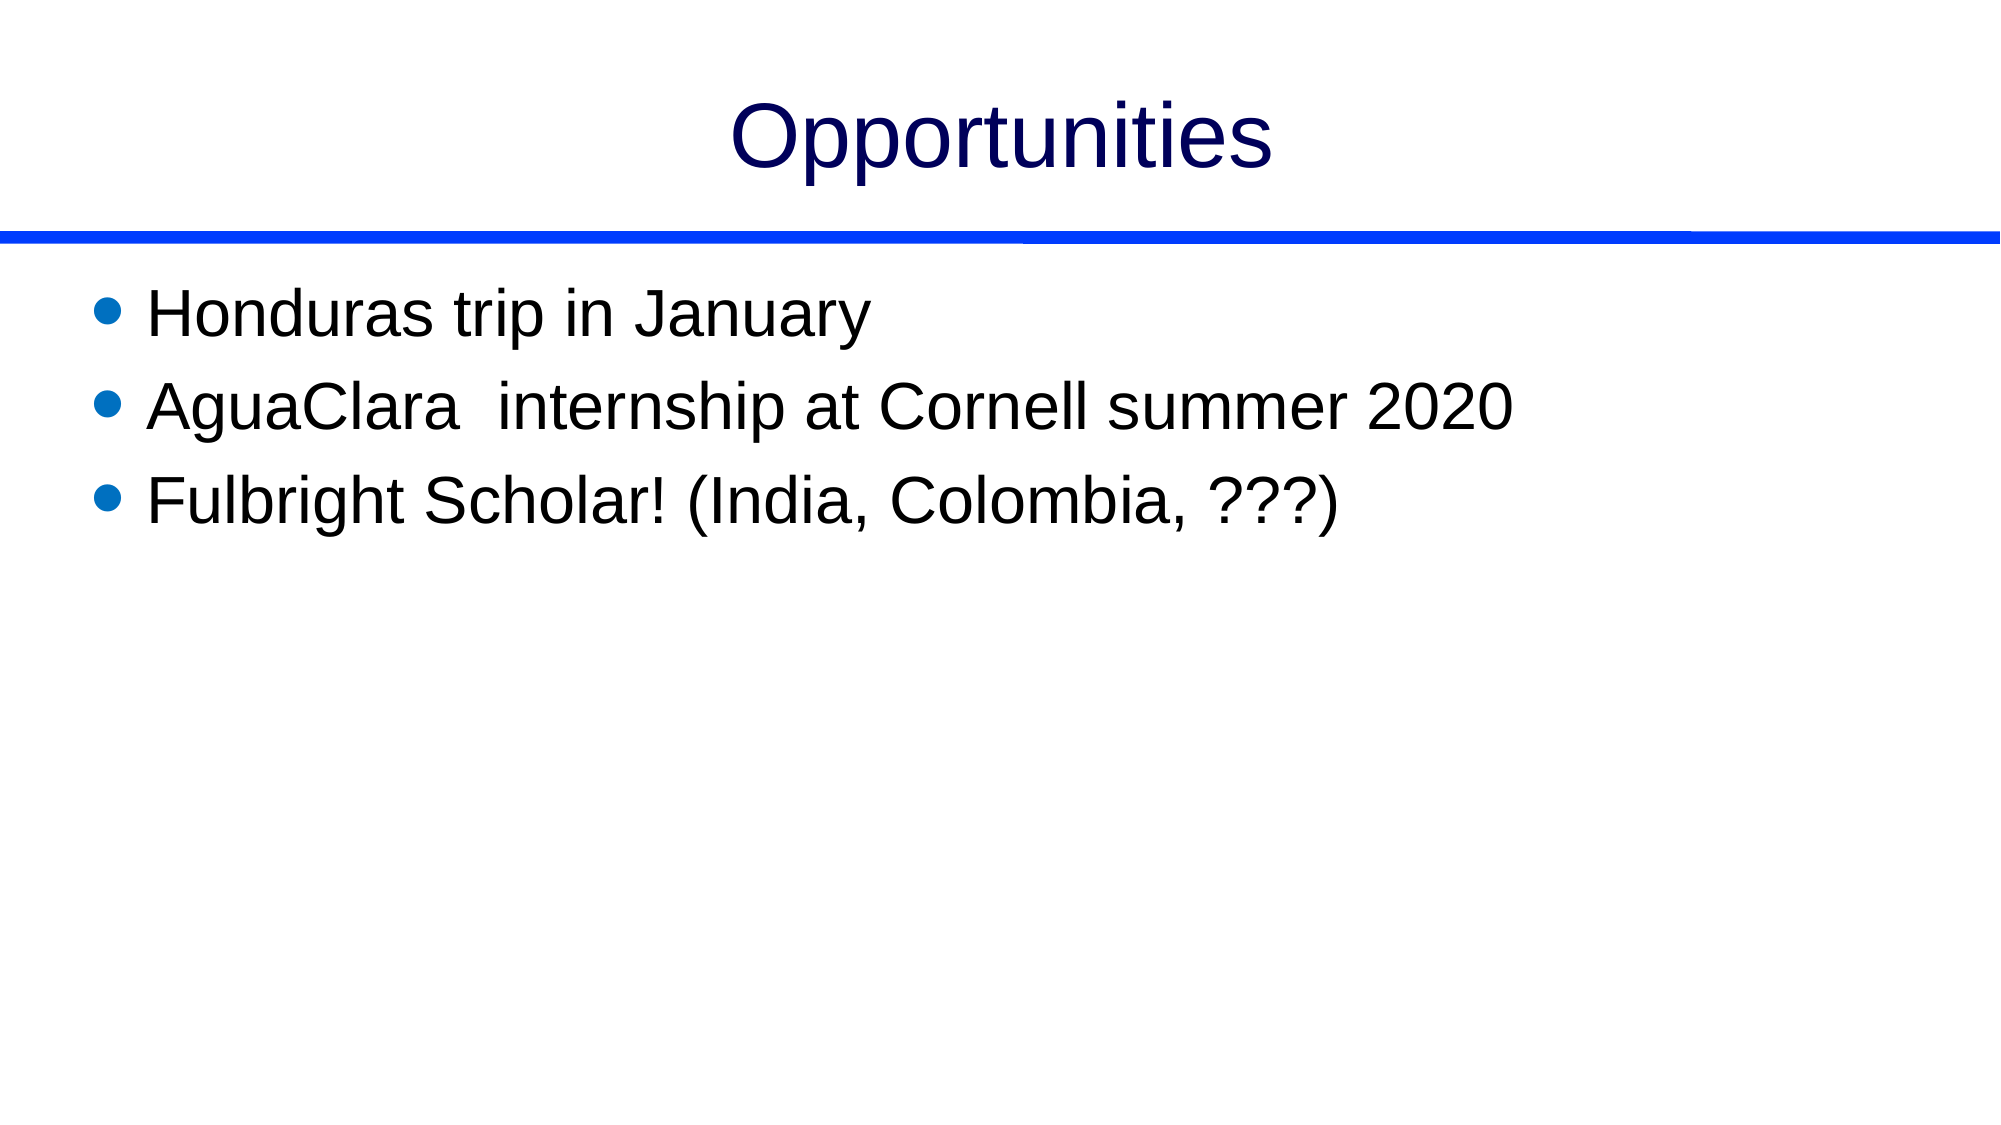

# Opportunities
Honduras trip in January
AguaClara  internship at Cornell summer 2020
Fulbright Scholar! (India, Colombia, ???)